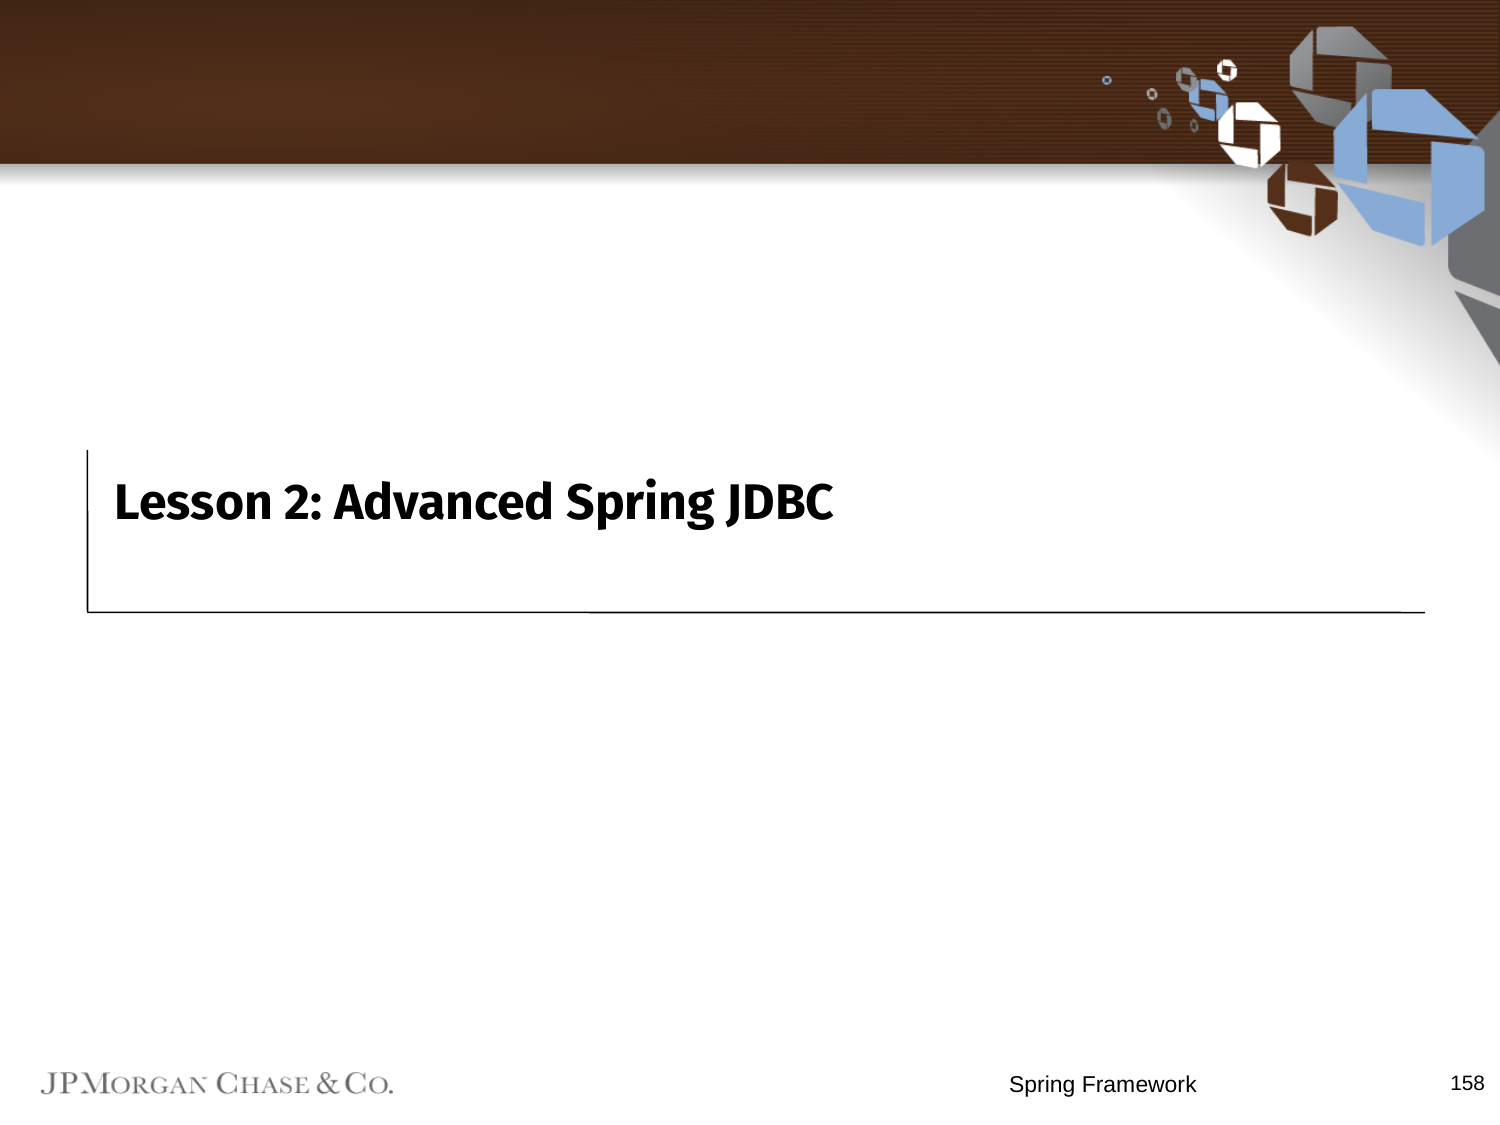

# Lesson 2: Advanced Spring JDBC

Spring Framework
158